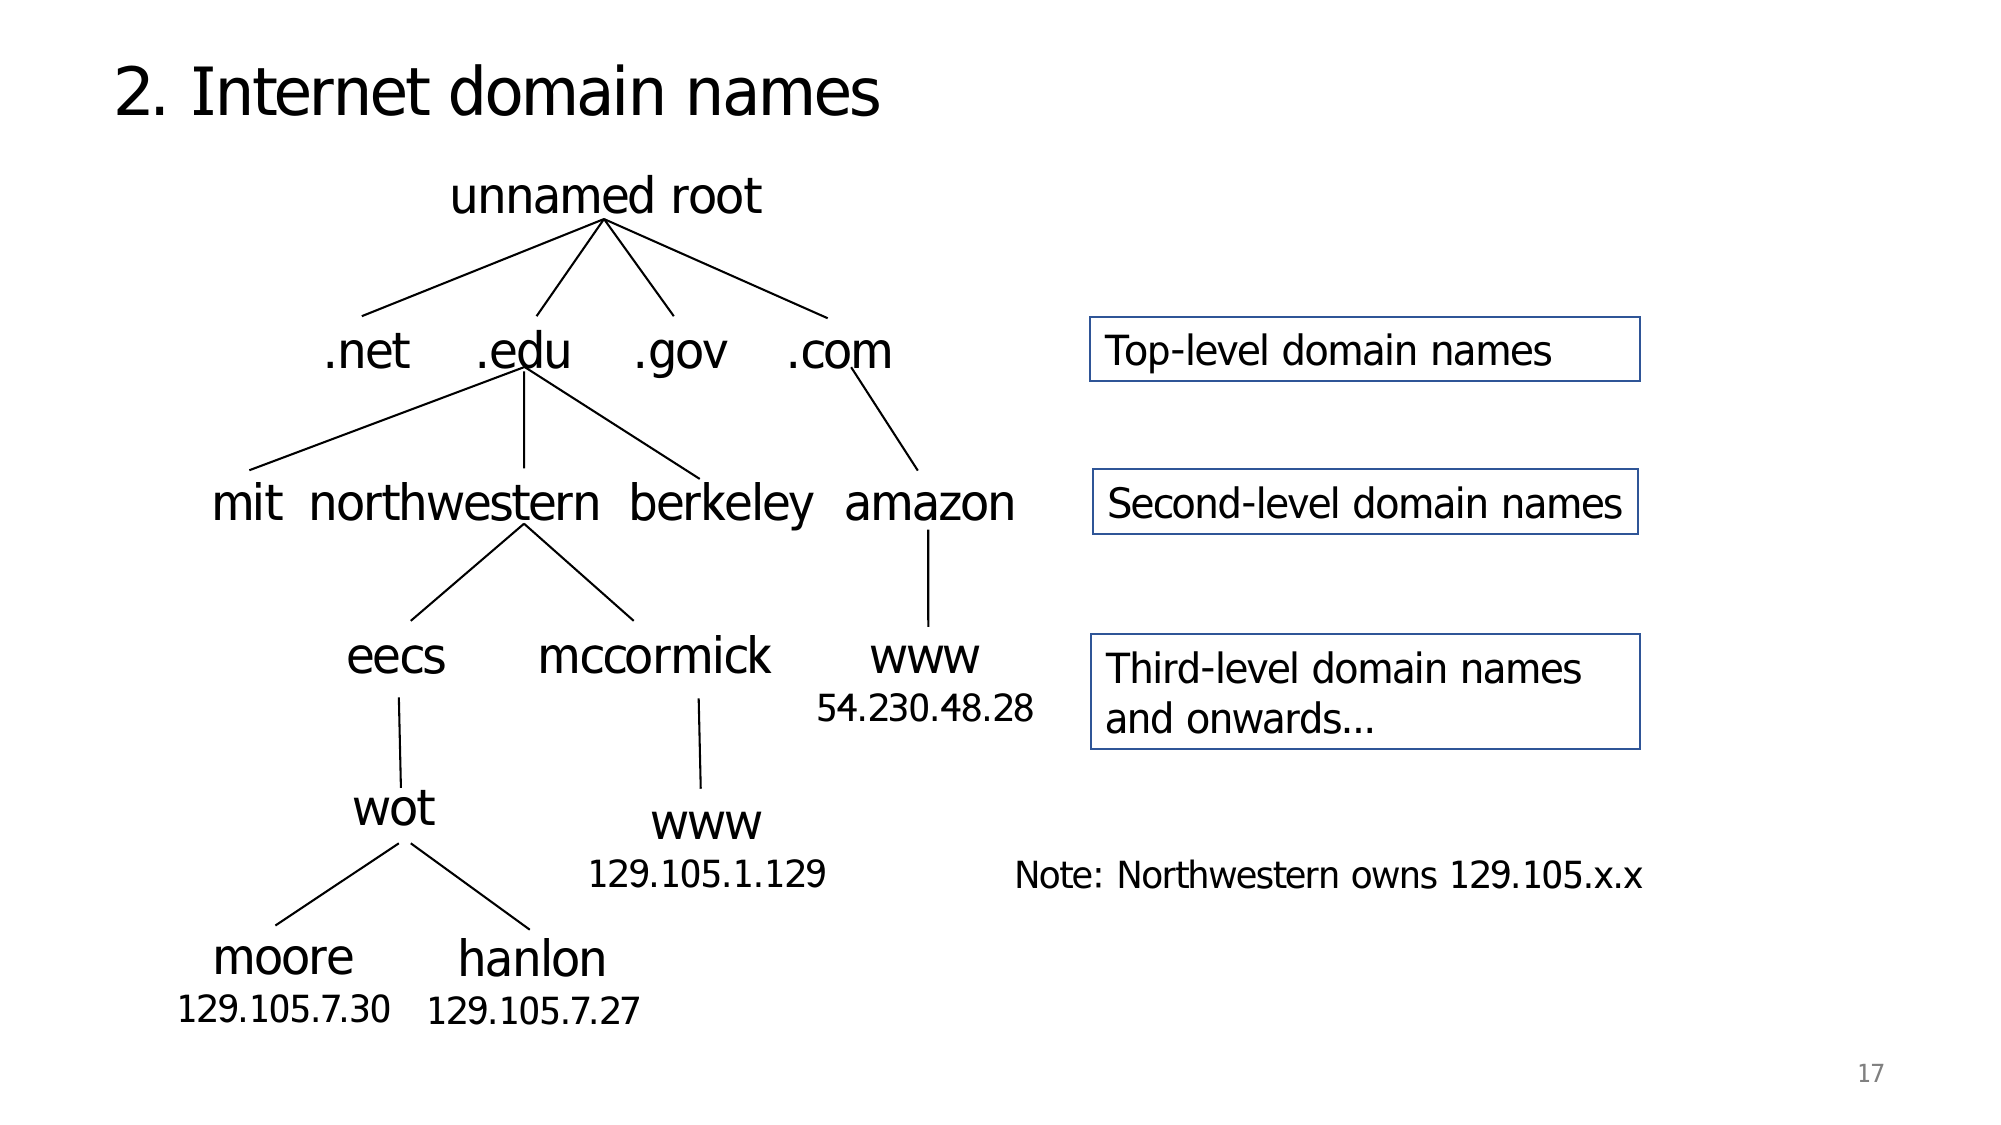

# 2. Internet domain names
unnamed root

.net
.edu
.gov
.com
Top-level domain names

mit
northwestern
berkeley
amazon
Second-level domain names

www
54.230.48.28
eecs
mccormick
Third-level domain names
and onwards…

wot
www
129.105.1.129

Note: Northwestern owns 129.105.x.x
moore
129.105.7.30
hanlon
129.105.7.27
17